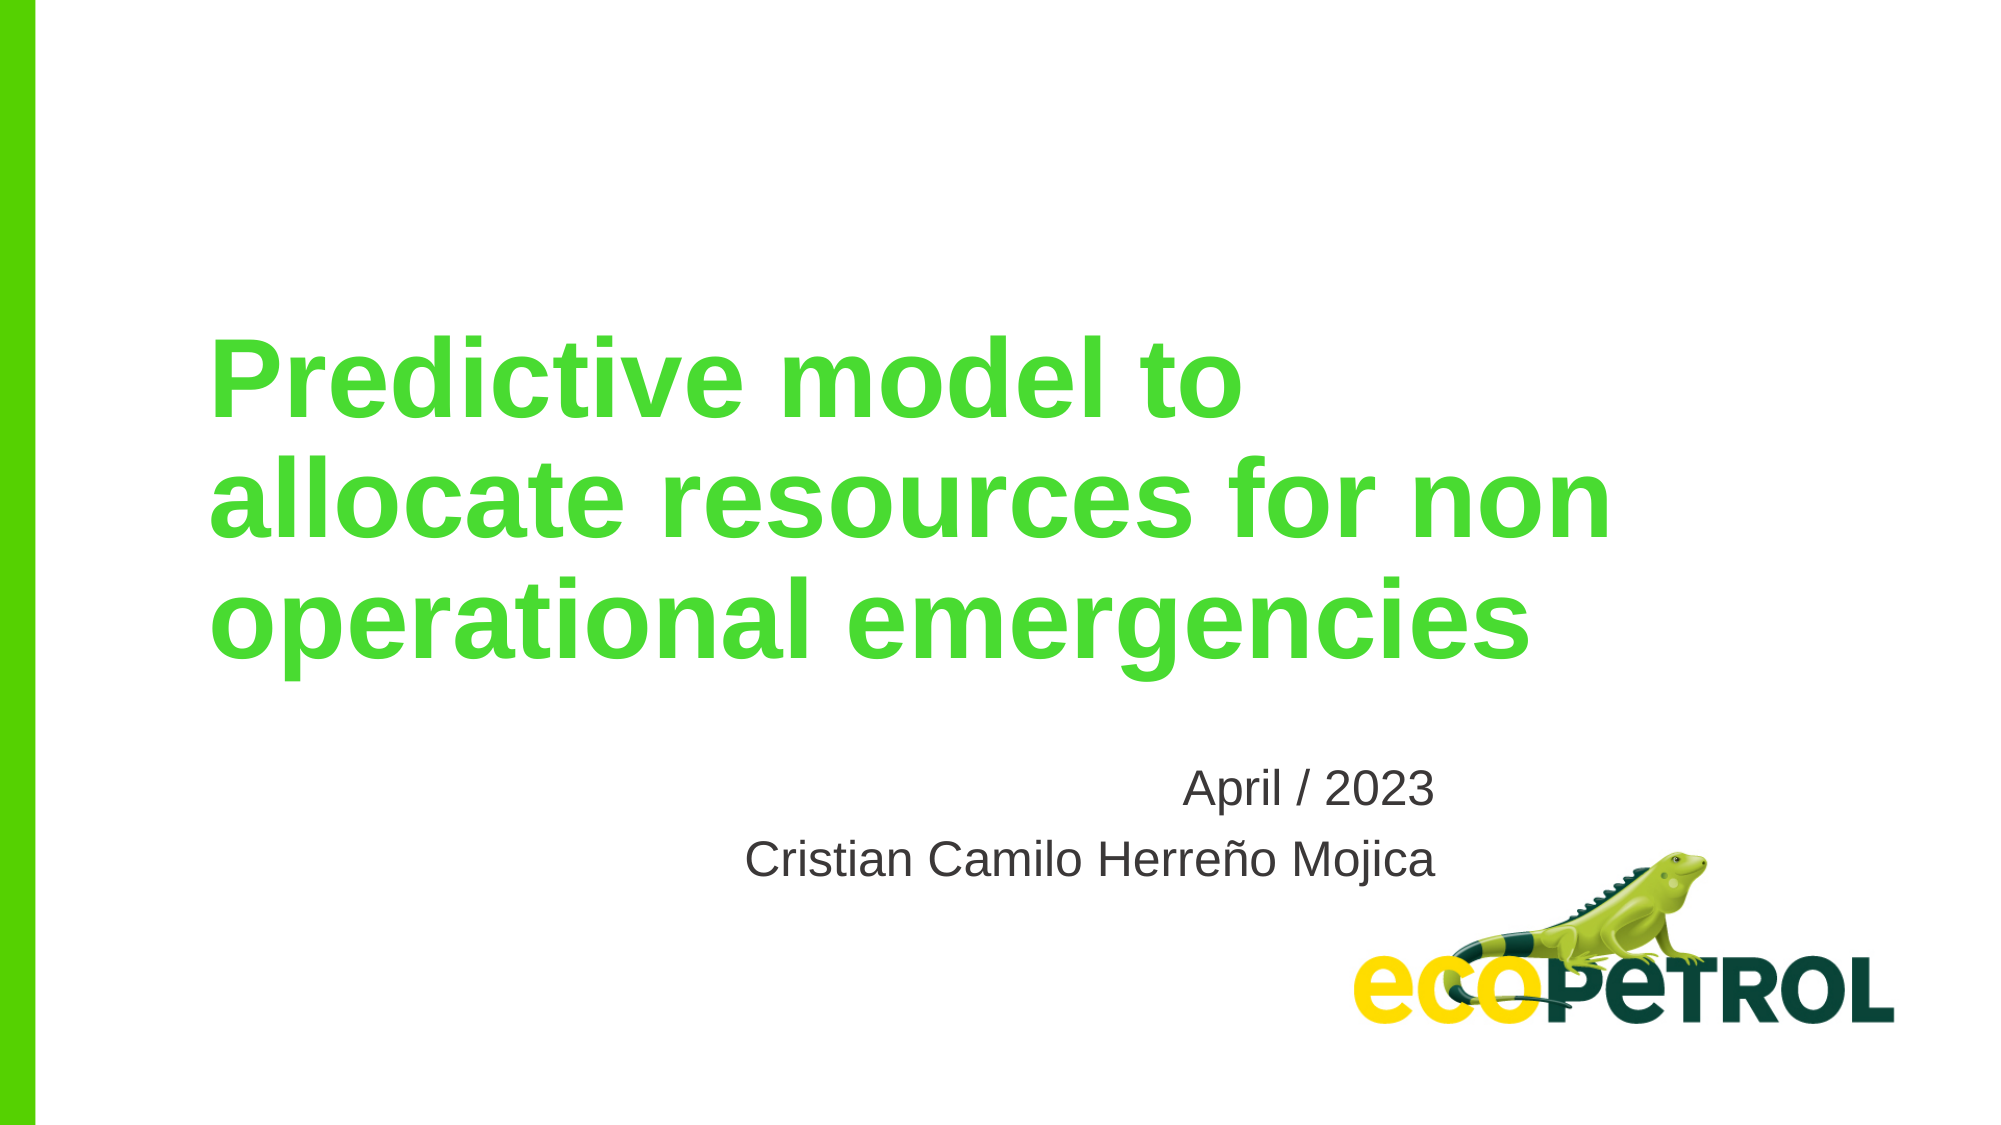

# Predictive model to allocate resources for non operational emergencies
April / 2023
Cristian Camilo Herreño Mojica